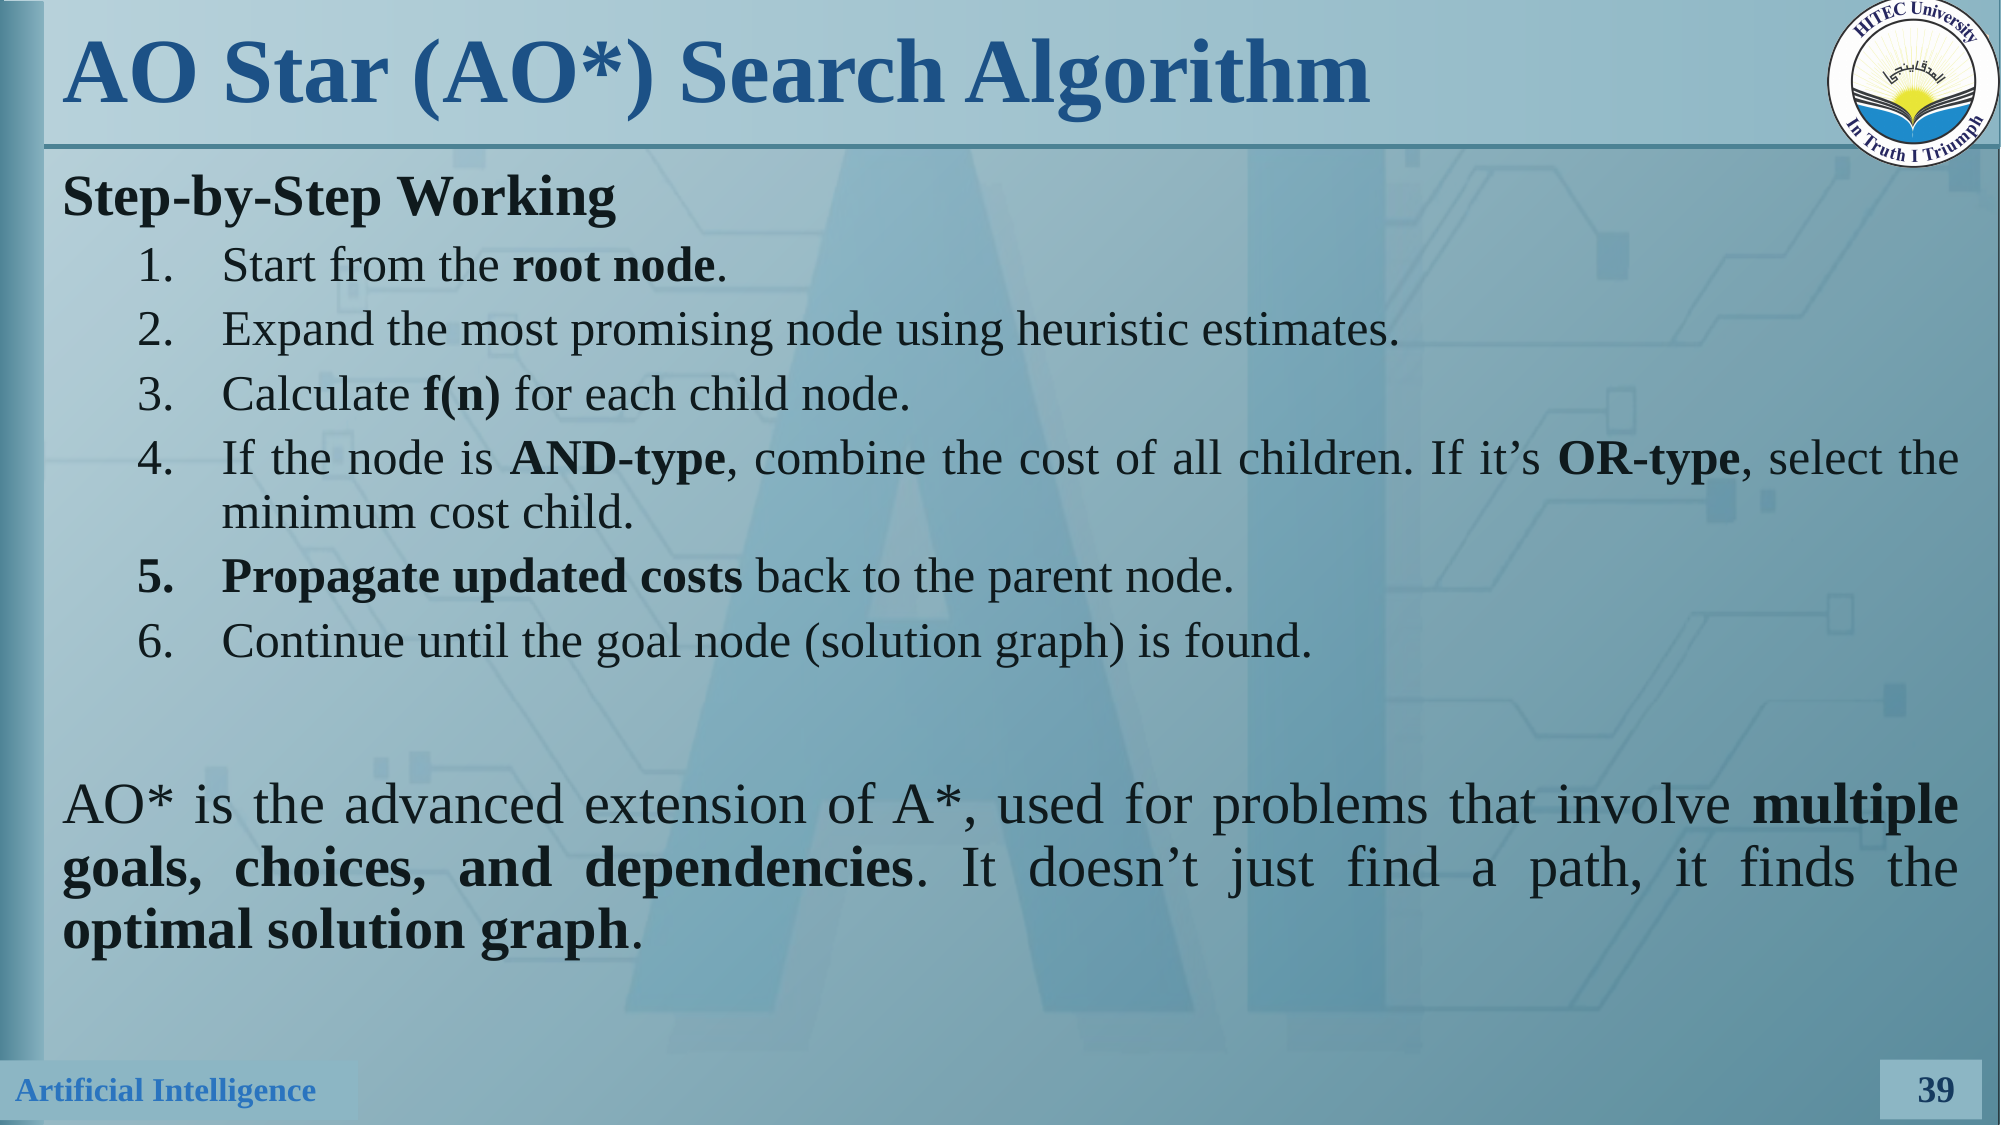

# AO Star (AO*) Search Algorithm
Step-by-Step Working
Start from the root node.
Expand the most promising node using heuristic estimates.
Calculate f(n) for each child node.
If the node is AND-type, combine the cost of all children. If it’s OR-type, select the minimum cost child.
Propagate updated costs back to the parent node.
Continue until the goal node (solution graph) is found.

AO* is the advanced extension of A*, used for problems that involve multiple goals, choices, and dependencies. It doesn’t just find a path, it finds the optimal solution graph.
39